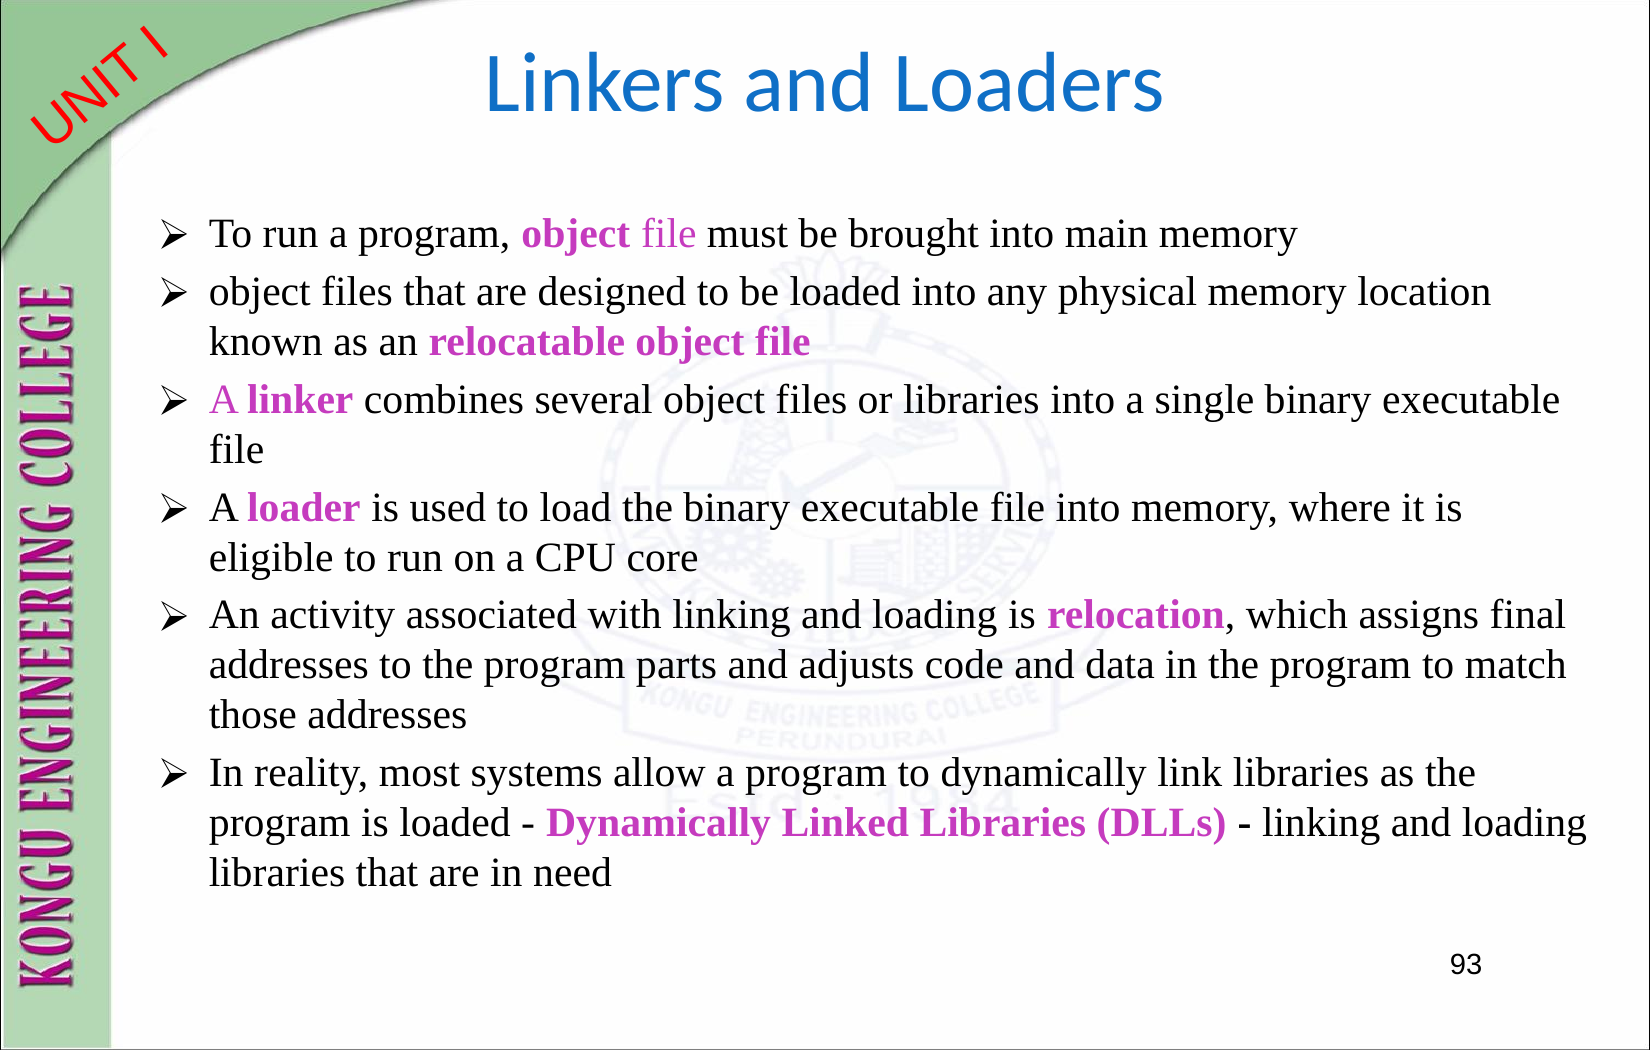

# Linkers and Loaders
To run a program, object file must be brought into main memory
object files that are designed to be loaded into any physical memory location known as an relocatable object file
A linker combines several object files or libraries into a single binary executable file
A loader is used to load the binary executable file into memory, where it is eligible to run on a CPU core
An activity associated with linking and loading is relocation, which assigns final addresses to the program parts and adjusts code and data in the program to match those addresses
In reality, most systems allow a program to dynamically link libraries as the program is loaded - Dynamically Linked Libraries (DLLs) - linking and loading libraries that are in need

  93